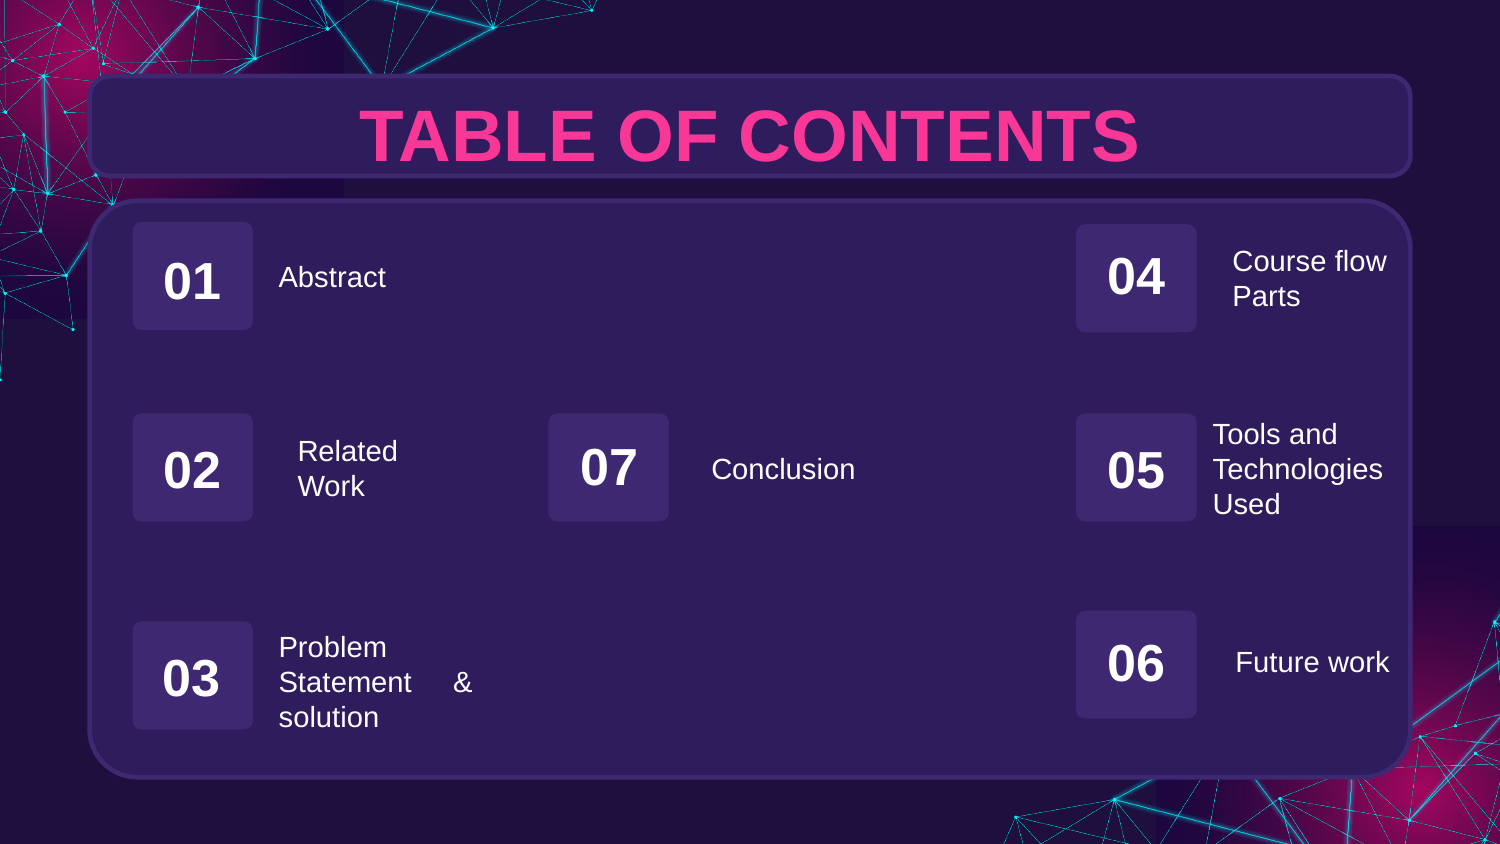

TABLE OF CONTENTS

04
# Abstract
Course flow Parts
01

07
Related Work
02
Conclusion
Tools and Technologies Used
05

06
Future work
03
Problem Statement     & solution